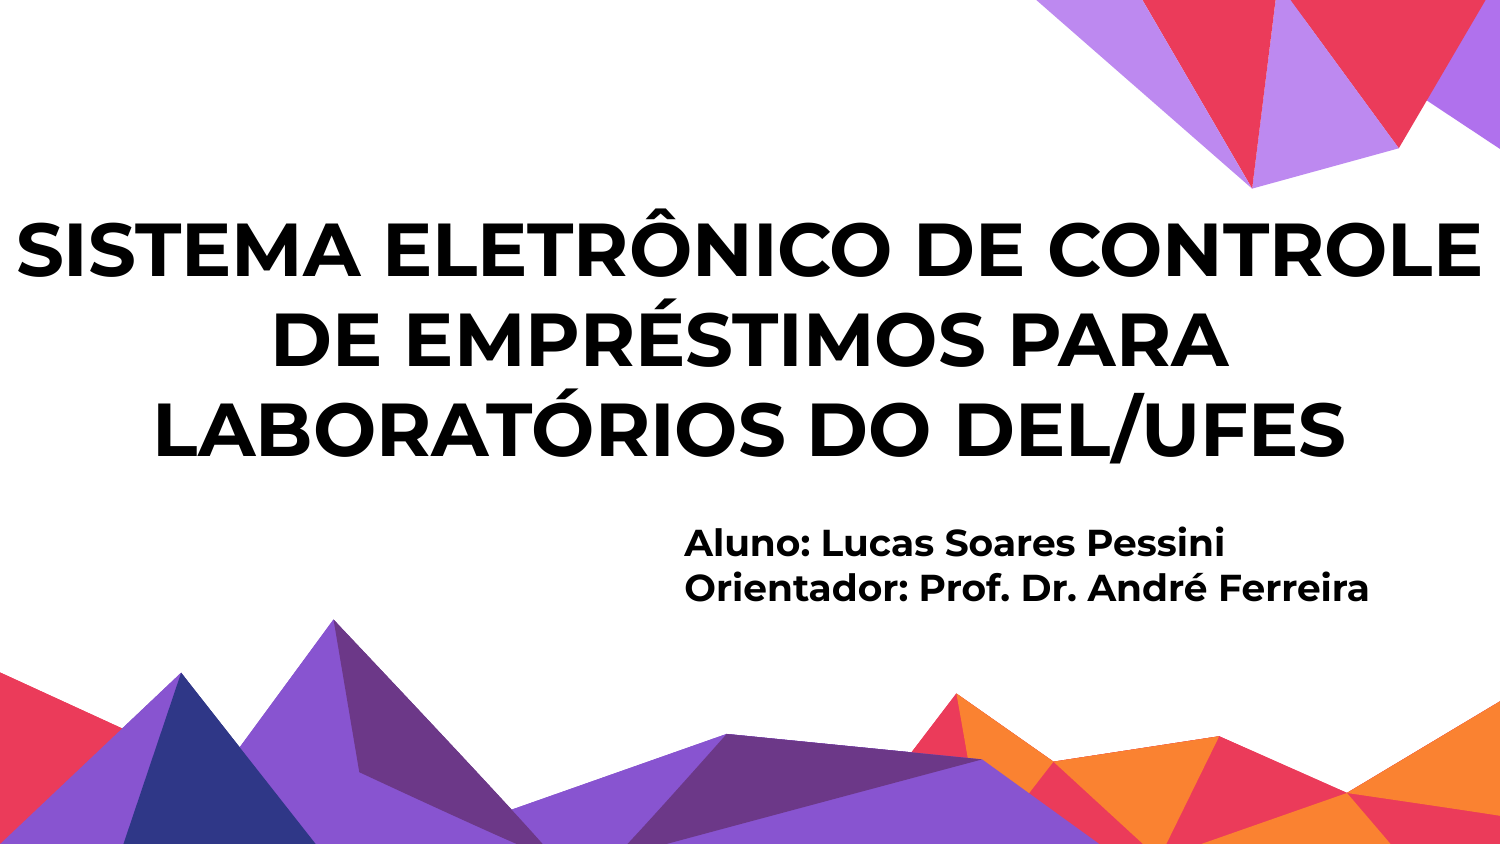

# SISTEMA ELETRÔNICO DE CONTROLE DE EMPRÉSTIMOS PARA LABORATÓRIOS DO DEL/UFES
Aluno: Lucas Soares Pessini
Orientador: Prof. Dr. André Ferreira

1